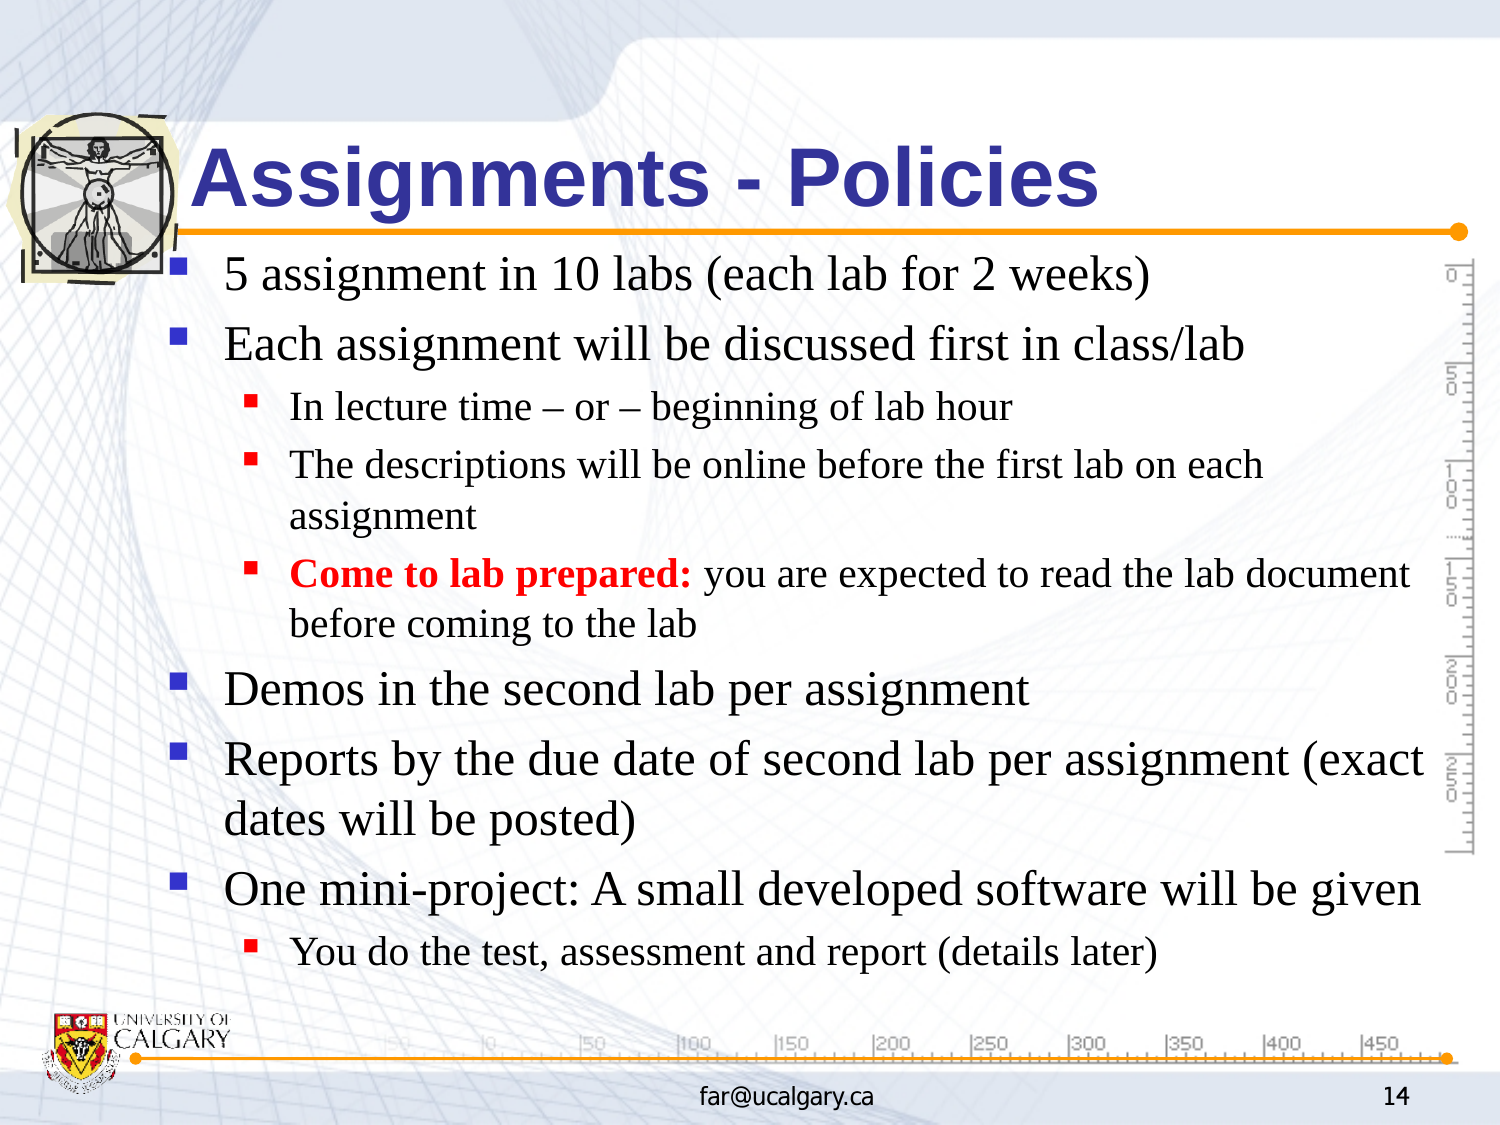

# Assignments - Policies
5 assignment in 10 labs (each lab for 2 weeks)
Each assignment will be discussed first in class/lab
In lecture time – or – beginning of lab hour
The descriptions will be online before the first lab on each assignment
Come to lab prepared: you are expected to read the lab document before coming to the lab
Demos in the second lab per assignment
Reports by the due date of second lab per assignment (exact dates will be posted)
One mini-project: A small developed software will be given
You do the test, assessment and report (details later)
far@ucalgary.ca
14